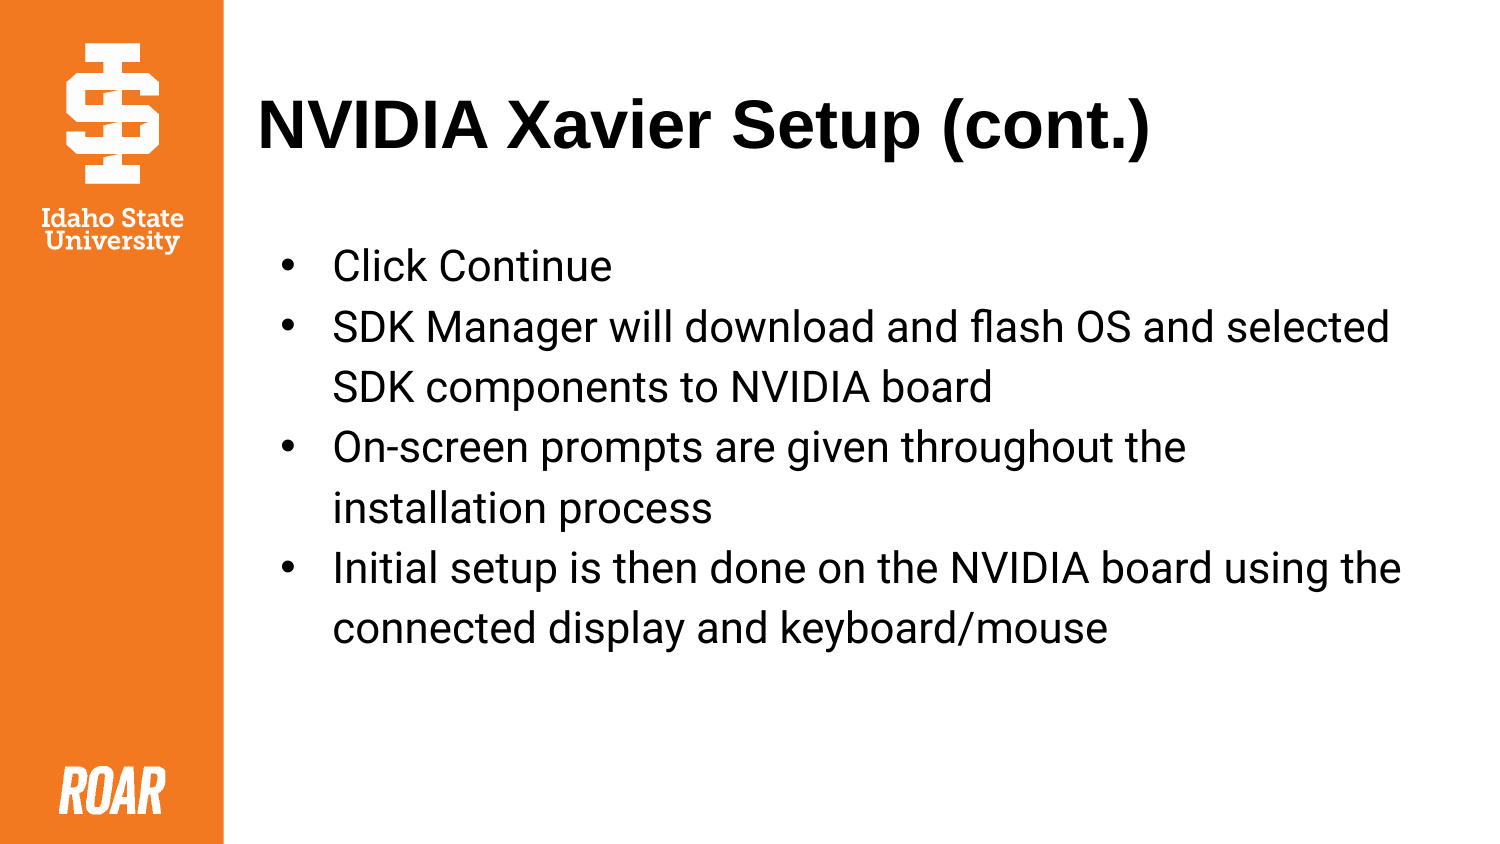

# NVIDIA Xavier Setup (cont.)
Click Continue
SDK Manager will download and flash OS and selected SDK components to NVIDIA board
On-screen prompts are given throughout the installation process
Initial setup is then done on the NVIDIA board using the connected display and keyboard/mouse